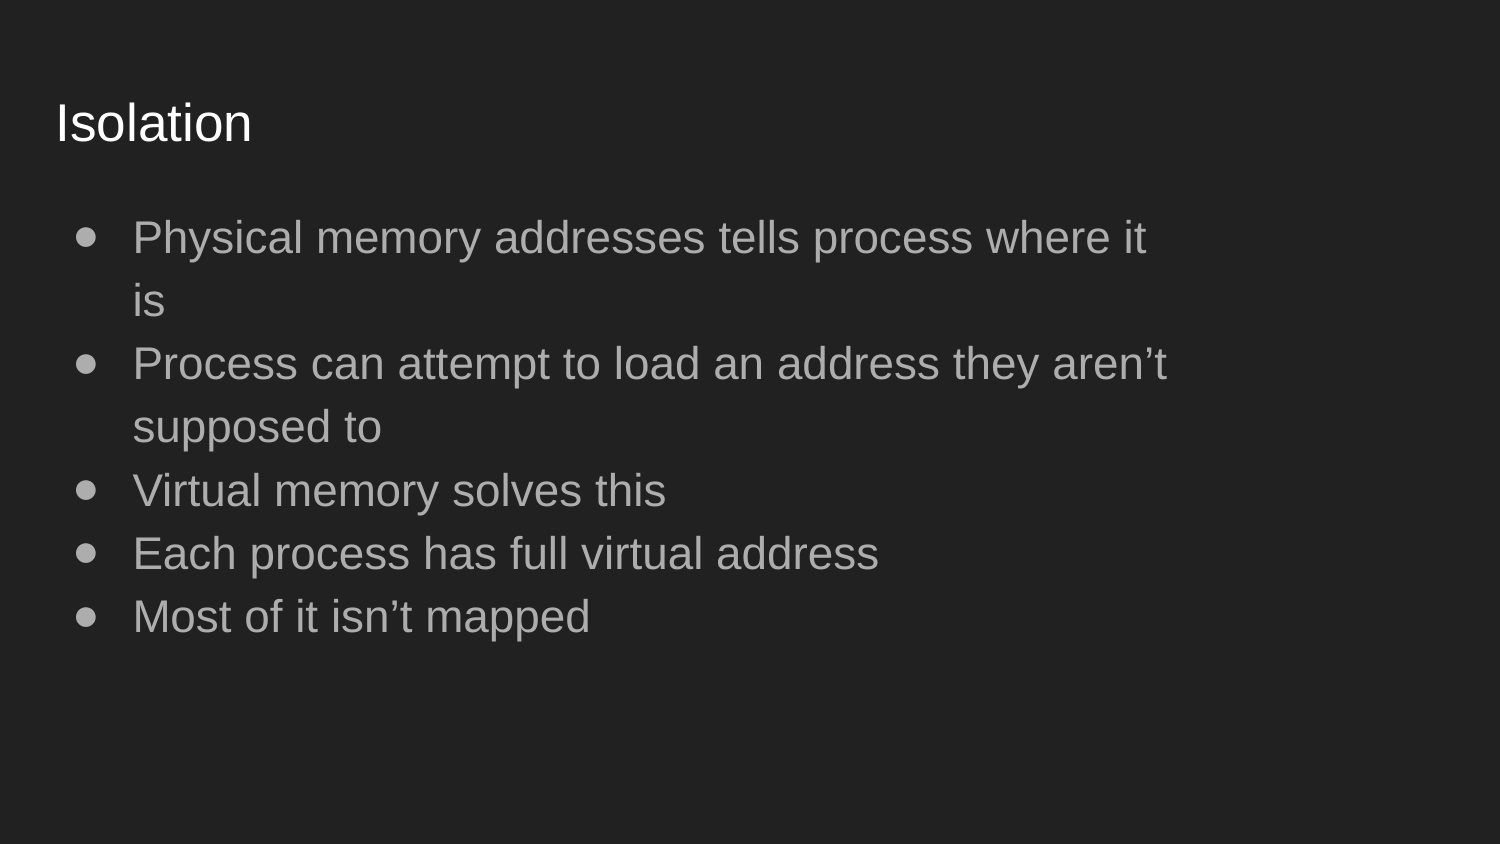

# Isolation
Physical memory addresses tells process where it is
Process can attempt to load an address they aren’t supposed to
Virtual memory solves this
Each process has full virtual address
Most of it isn’t mapped